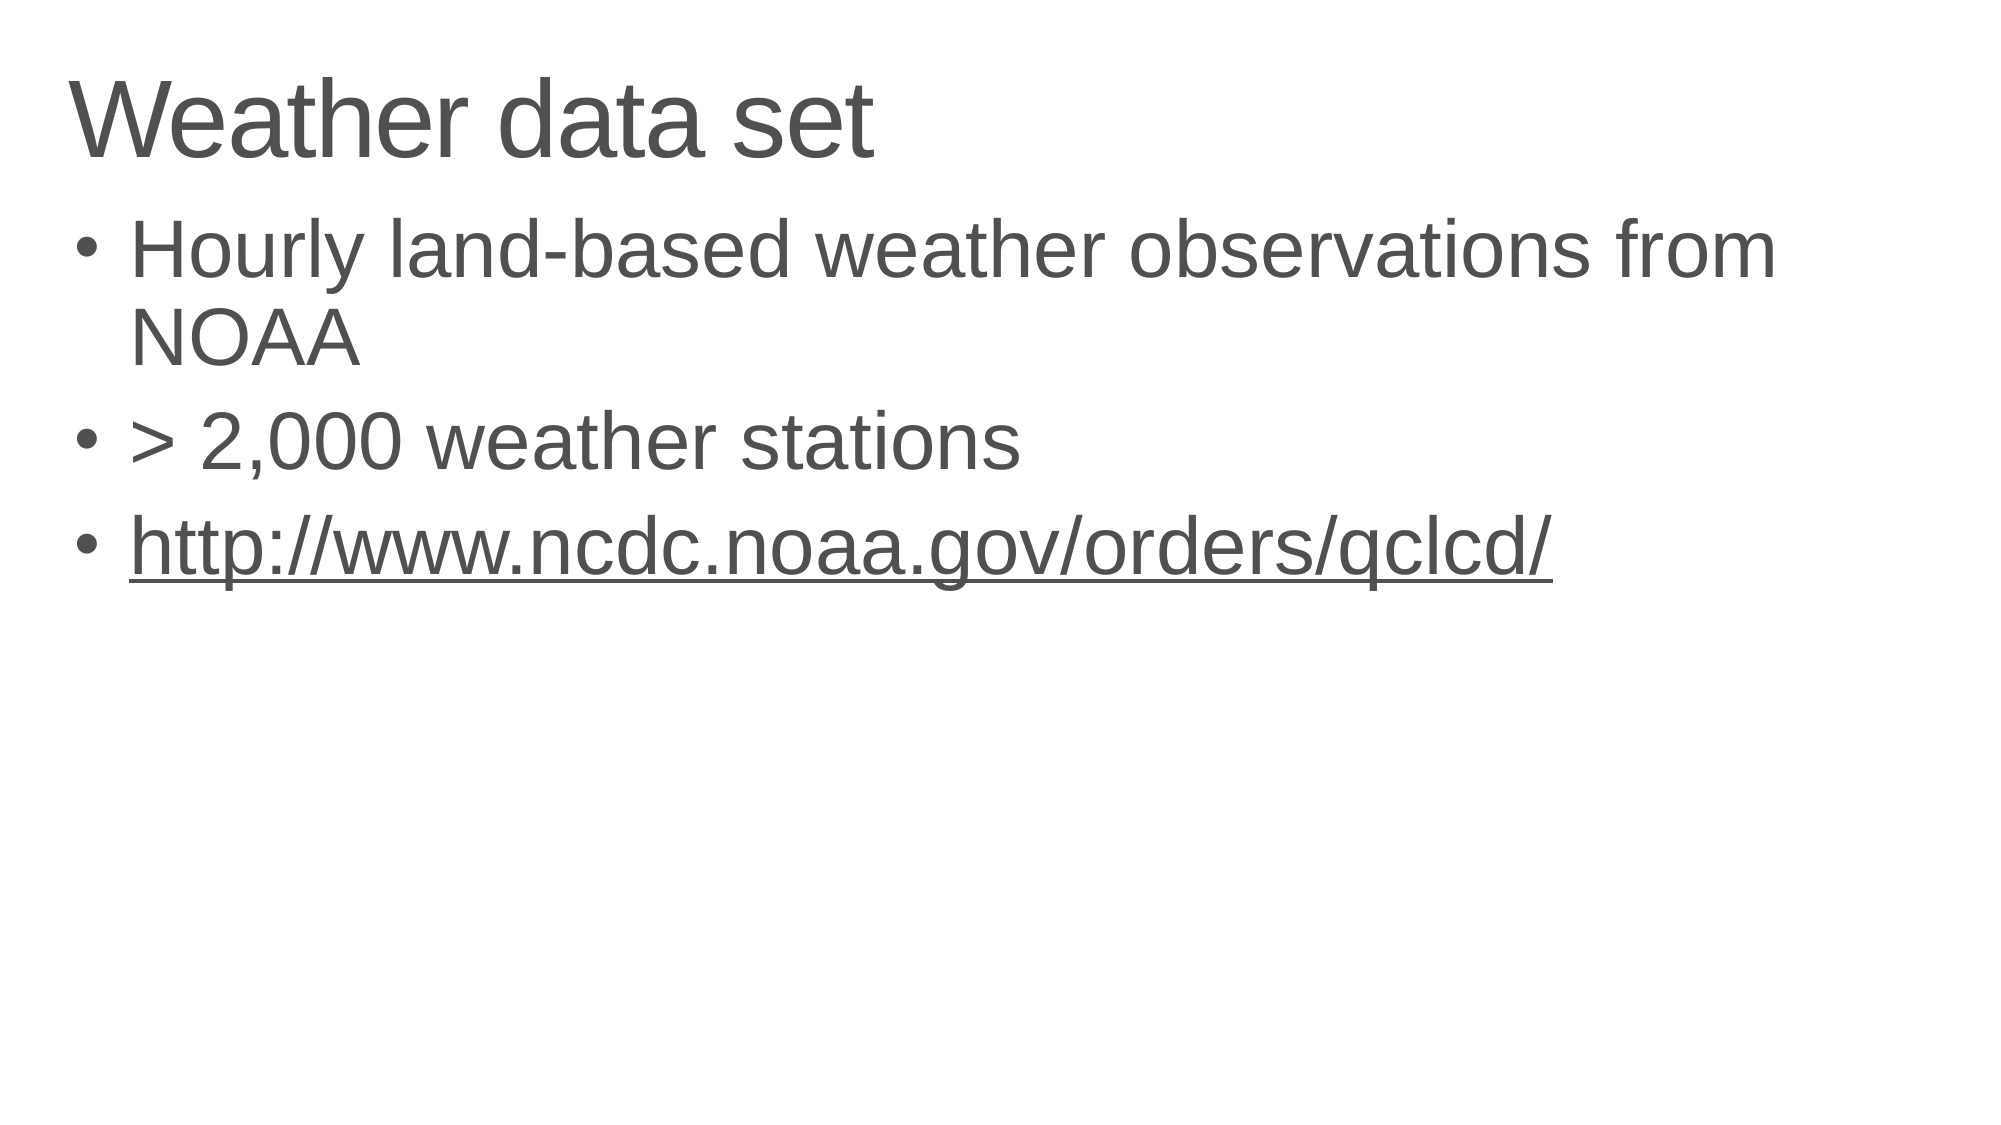

# Weather data set
Hourly land-based weather observations from NOAA
> 2,000 weather stations
http://www.ncdc.noaa.gov/orders/qclcd/